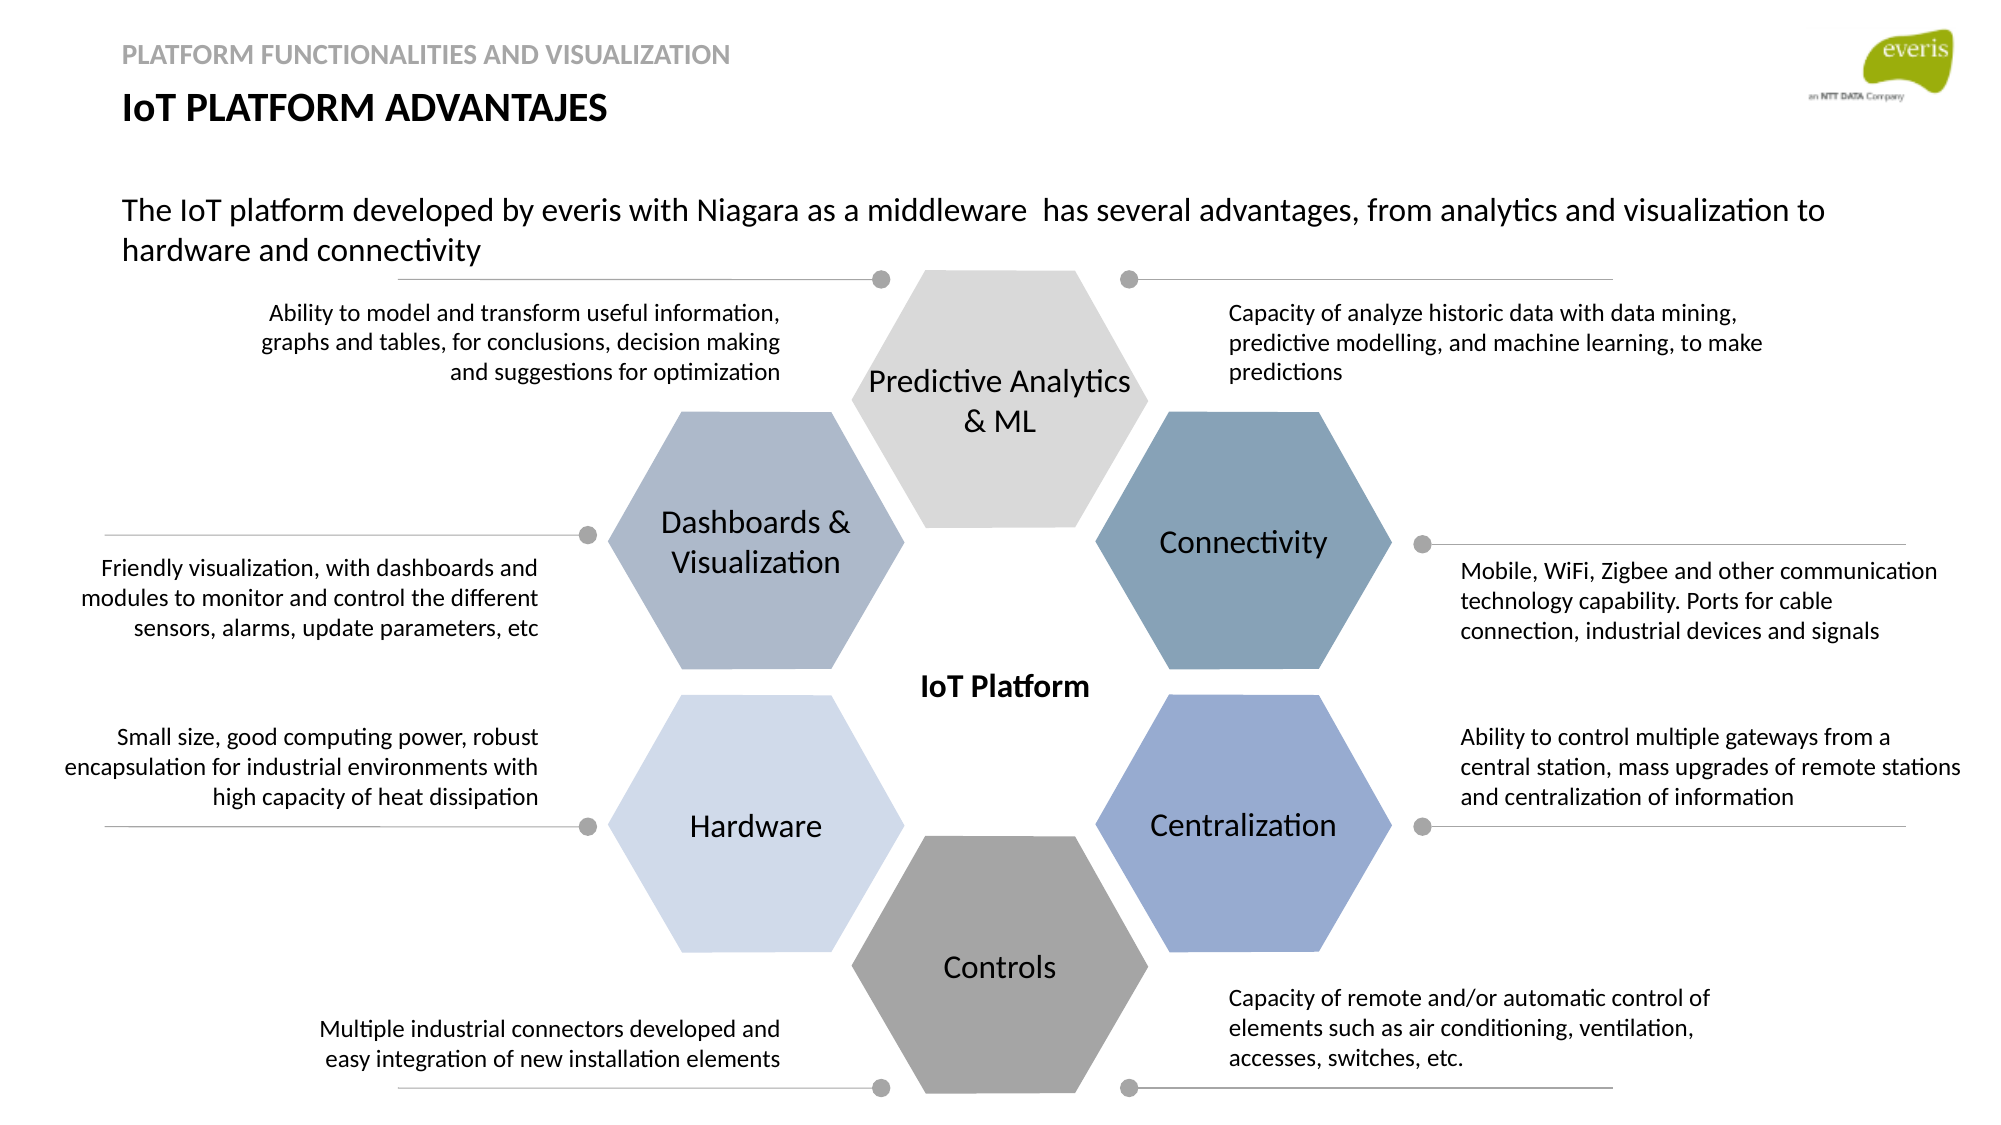

PLATFORM FUNCTIONALITIES AND VISUALIZATION
IoT PLATFORM ADVANTAJES
The IoT platform developed by everis with Niagara as a middleware  has several advantages, from analytics and visualization to hardware and connectivity

Predictive Analytics
& ML

Ability to model and transform useful information, graphs and tables, for conclusions, decision making and suggestions for optimization

Capacity of analyze historic data with data mining, predictive modelling, and machine learning, to make predictions
Dashboards & Visualization
Connectivity

Friendly visualization, with dashboards and modules to monitor and control the different sensors, alarms, update parameters, etc
Mobile, WiFi, Zigbee and other communication technology capability. Ports for cable connection, industrial devices and signals
IoT Platform
Centralization
Hardware
Ability to control multiple gateways from a central station, mass upgrades of remote stations and centralization of information
Small size, good computing power, robust encapsulation for industrial environments with high capacity of heat dissipation

Controls
Capacity of remote and/or automatic control of elements such as air conditioning, ventilation, accesses, switches, etc.
Multiple industrial connectors developed and easy integration of new installation elements